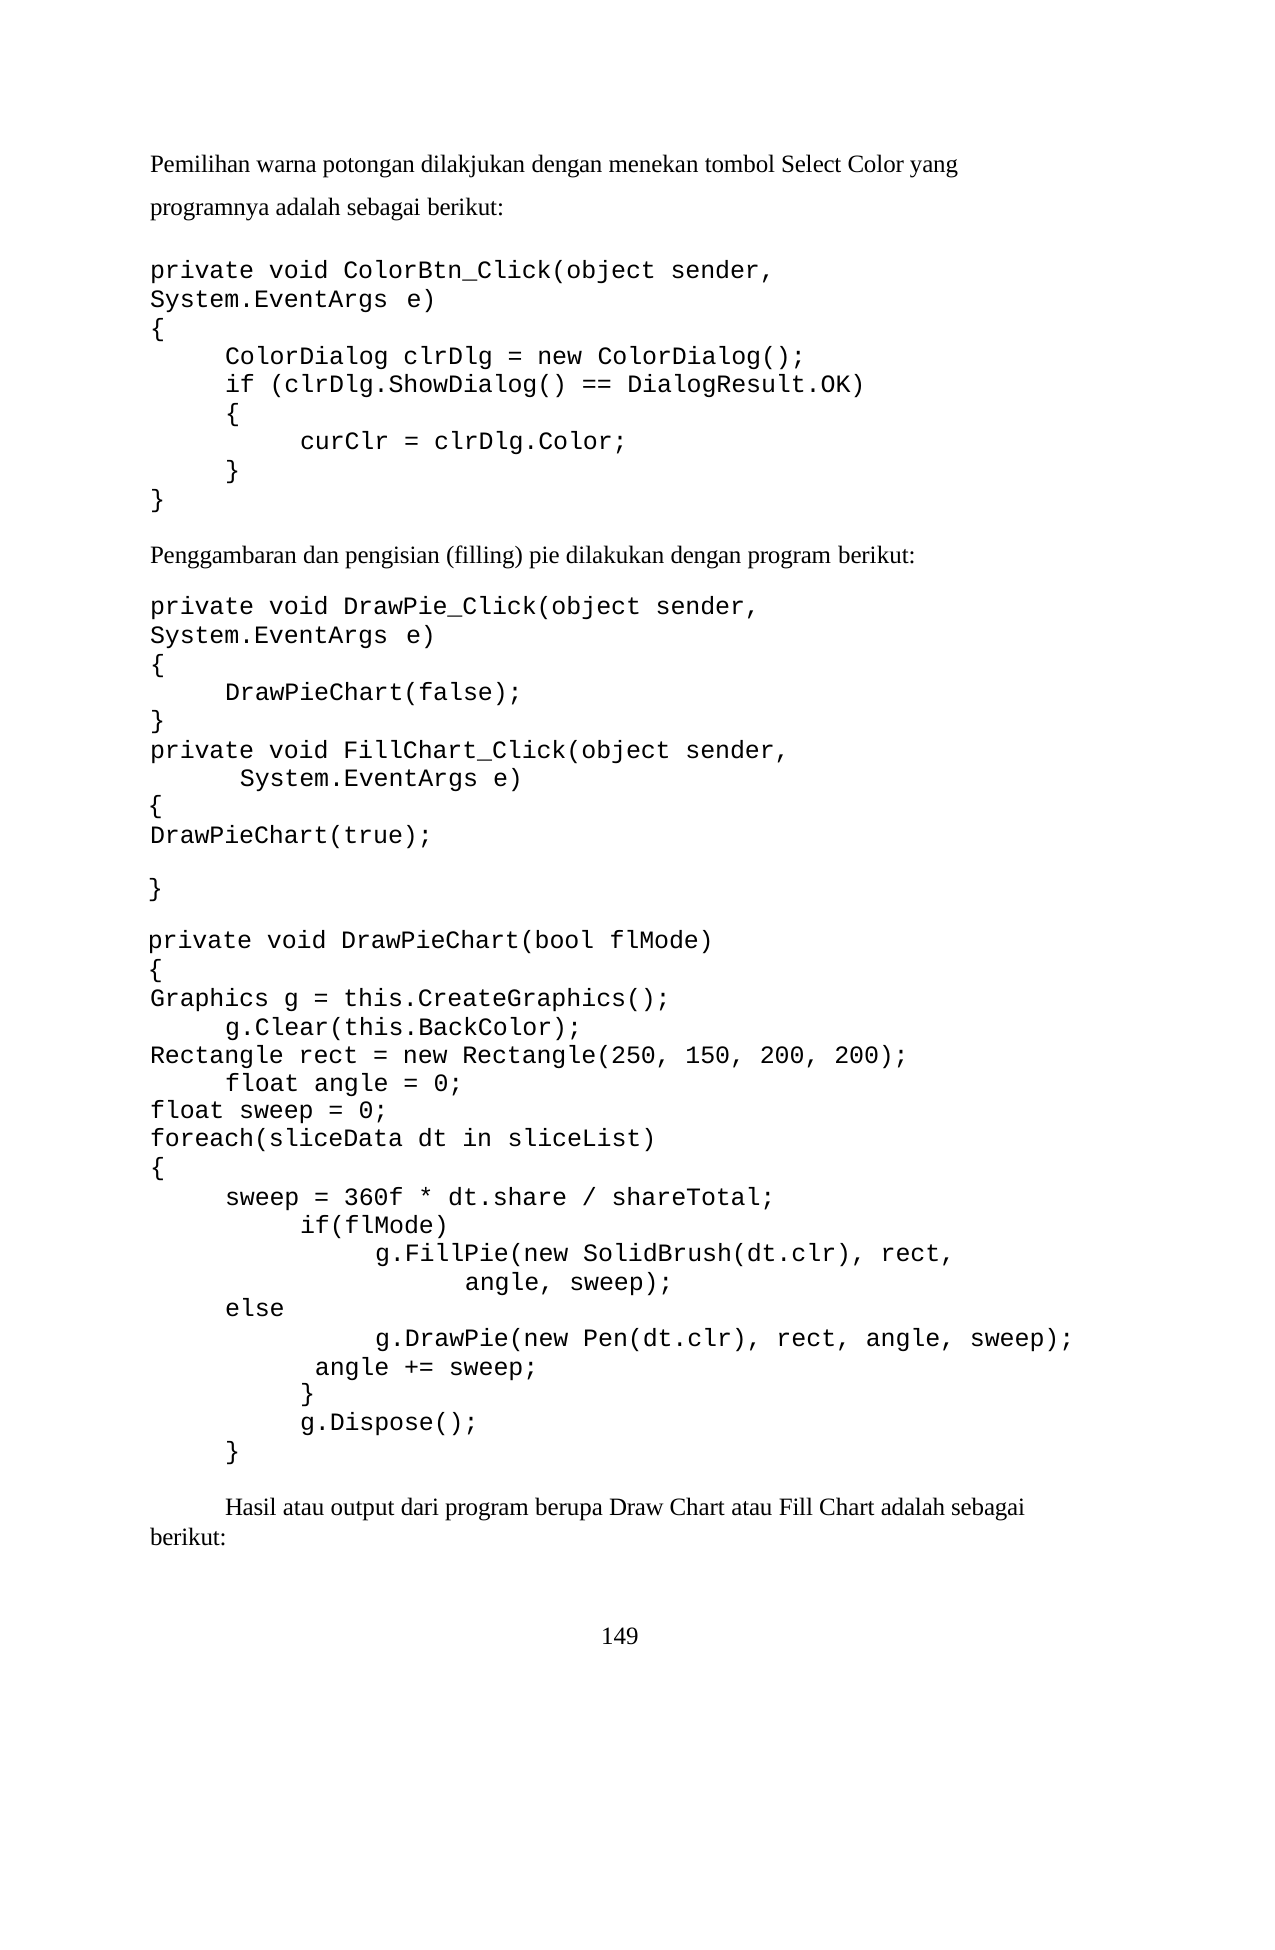

Pemilihan warna potongan dilakjukan dengan menekan tombol Select Color yang  programnya adalah sebagai berikut:

private void ColorBtn_Click(object sender, System.EventArgs e)
{
ColorDialog clrDlg = new ColorDialog();
if (clrDlg.ShowDialog() == DialogResult.OK)
{
curClr = clrDlg.Color;
}
}

Penggambaran dan pengisian (filling) pie dilakukan dengan program berikut:
private void DrawPie_Click(object sender, System.EventArgs e)
{
DrawPieChart(false);
}
private void FillChart_Click(object sender,  System.EventArgs e)
{
DrawPieChart(true);
}
private void DrawPieChart(bool flMode)
{
Graphics g = this.CreateGraphics();  g.Clear(this.BackColor);
Rectangle rect = new Rectangle(250, 150, 200, 200);  float angle = 0;
float sweep = 0;
foreach(sliceData dt in sliceList)
{
sweep = 360f * dt.share / shareTotal;  if(flMode)
g.FillPie(new SolidBrush(dt.clr), rect,  angle, sweep);
else
g.DrawPie(new Pen(dt.clr), rect, angle, sweep);  angle += sweep;
}
g.Dispose();
}

Hasil atau output dari program berupa Draw Chart atau Fill Chart adalah sebagai berikut:
149